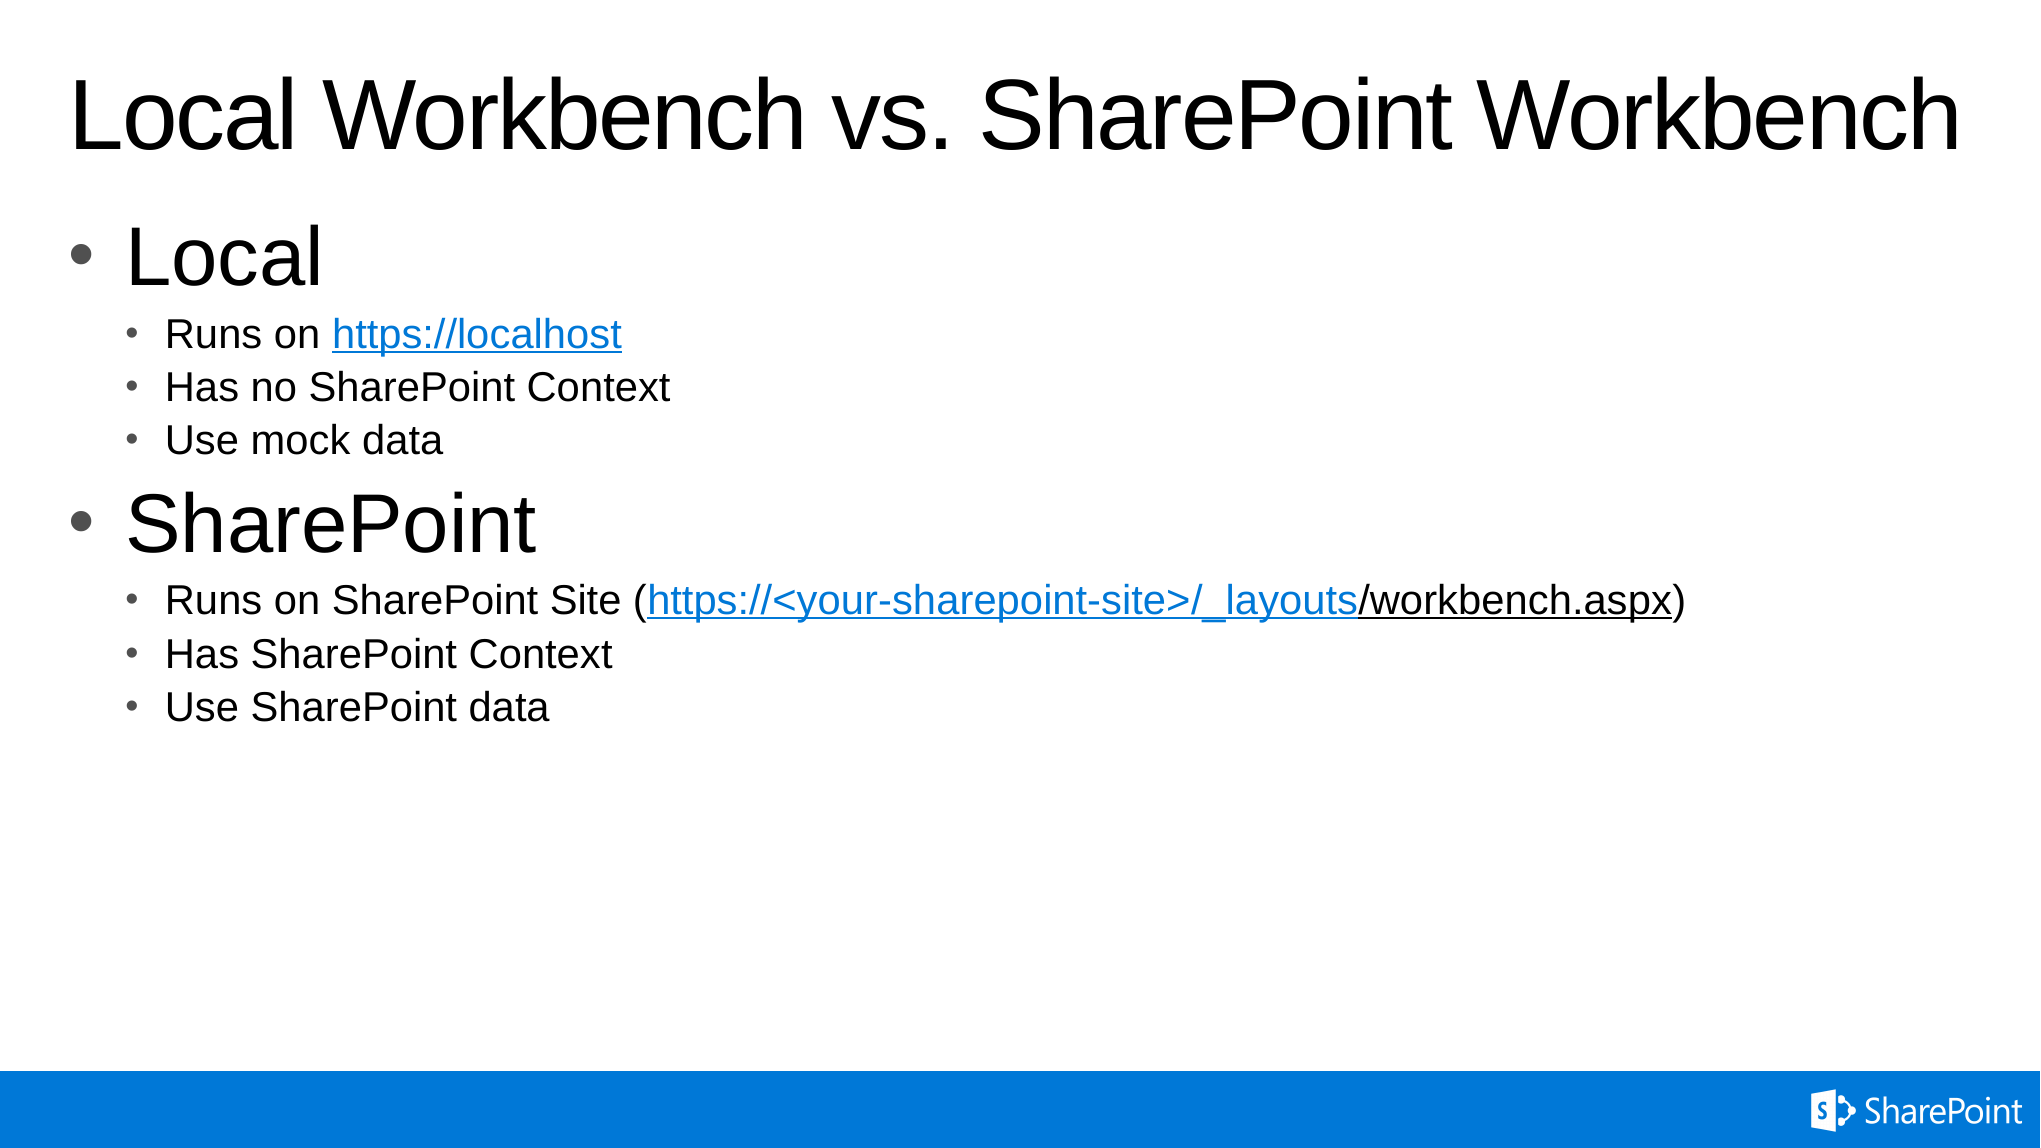

# Local Workbench vs. SharePoint Workbench
Local
Runs on https://localhost
Has no SharePoint Context
Use mock data
SharePoint
Runs on SharePoint Site (https://<your-sharepoint-site>/_layouts/workbench.aspx)
Has SharePoint Context
Use SharePoint data